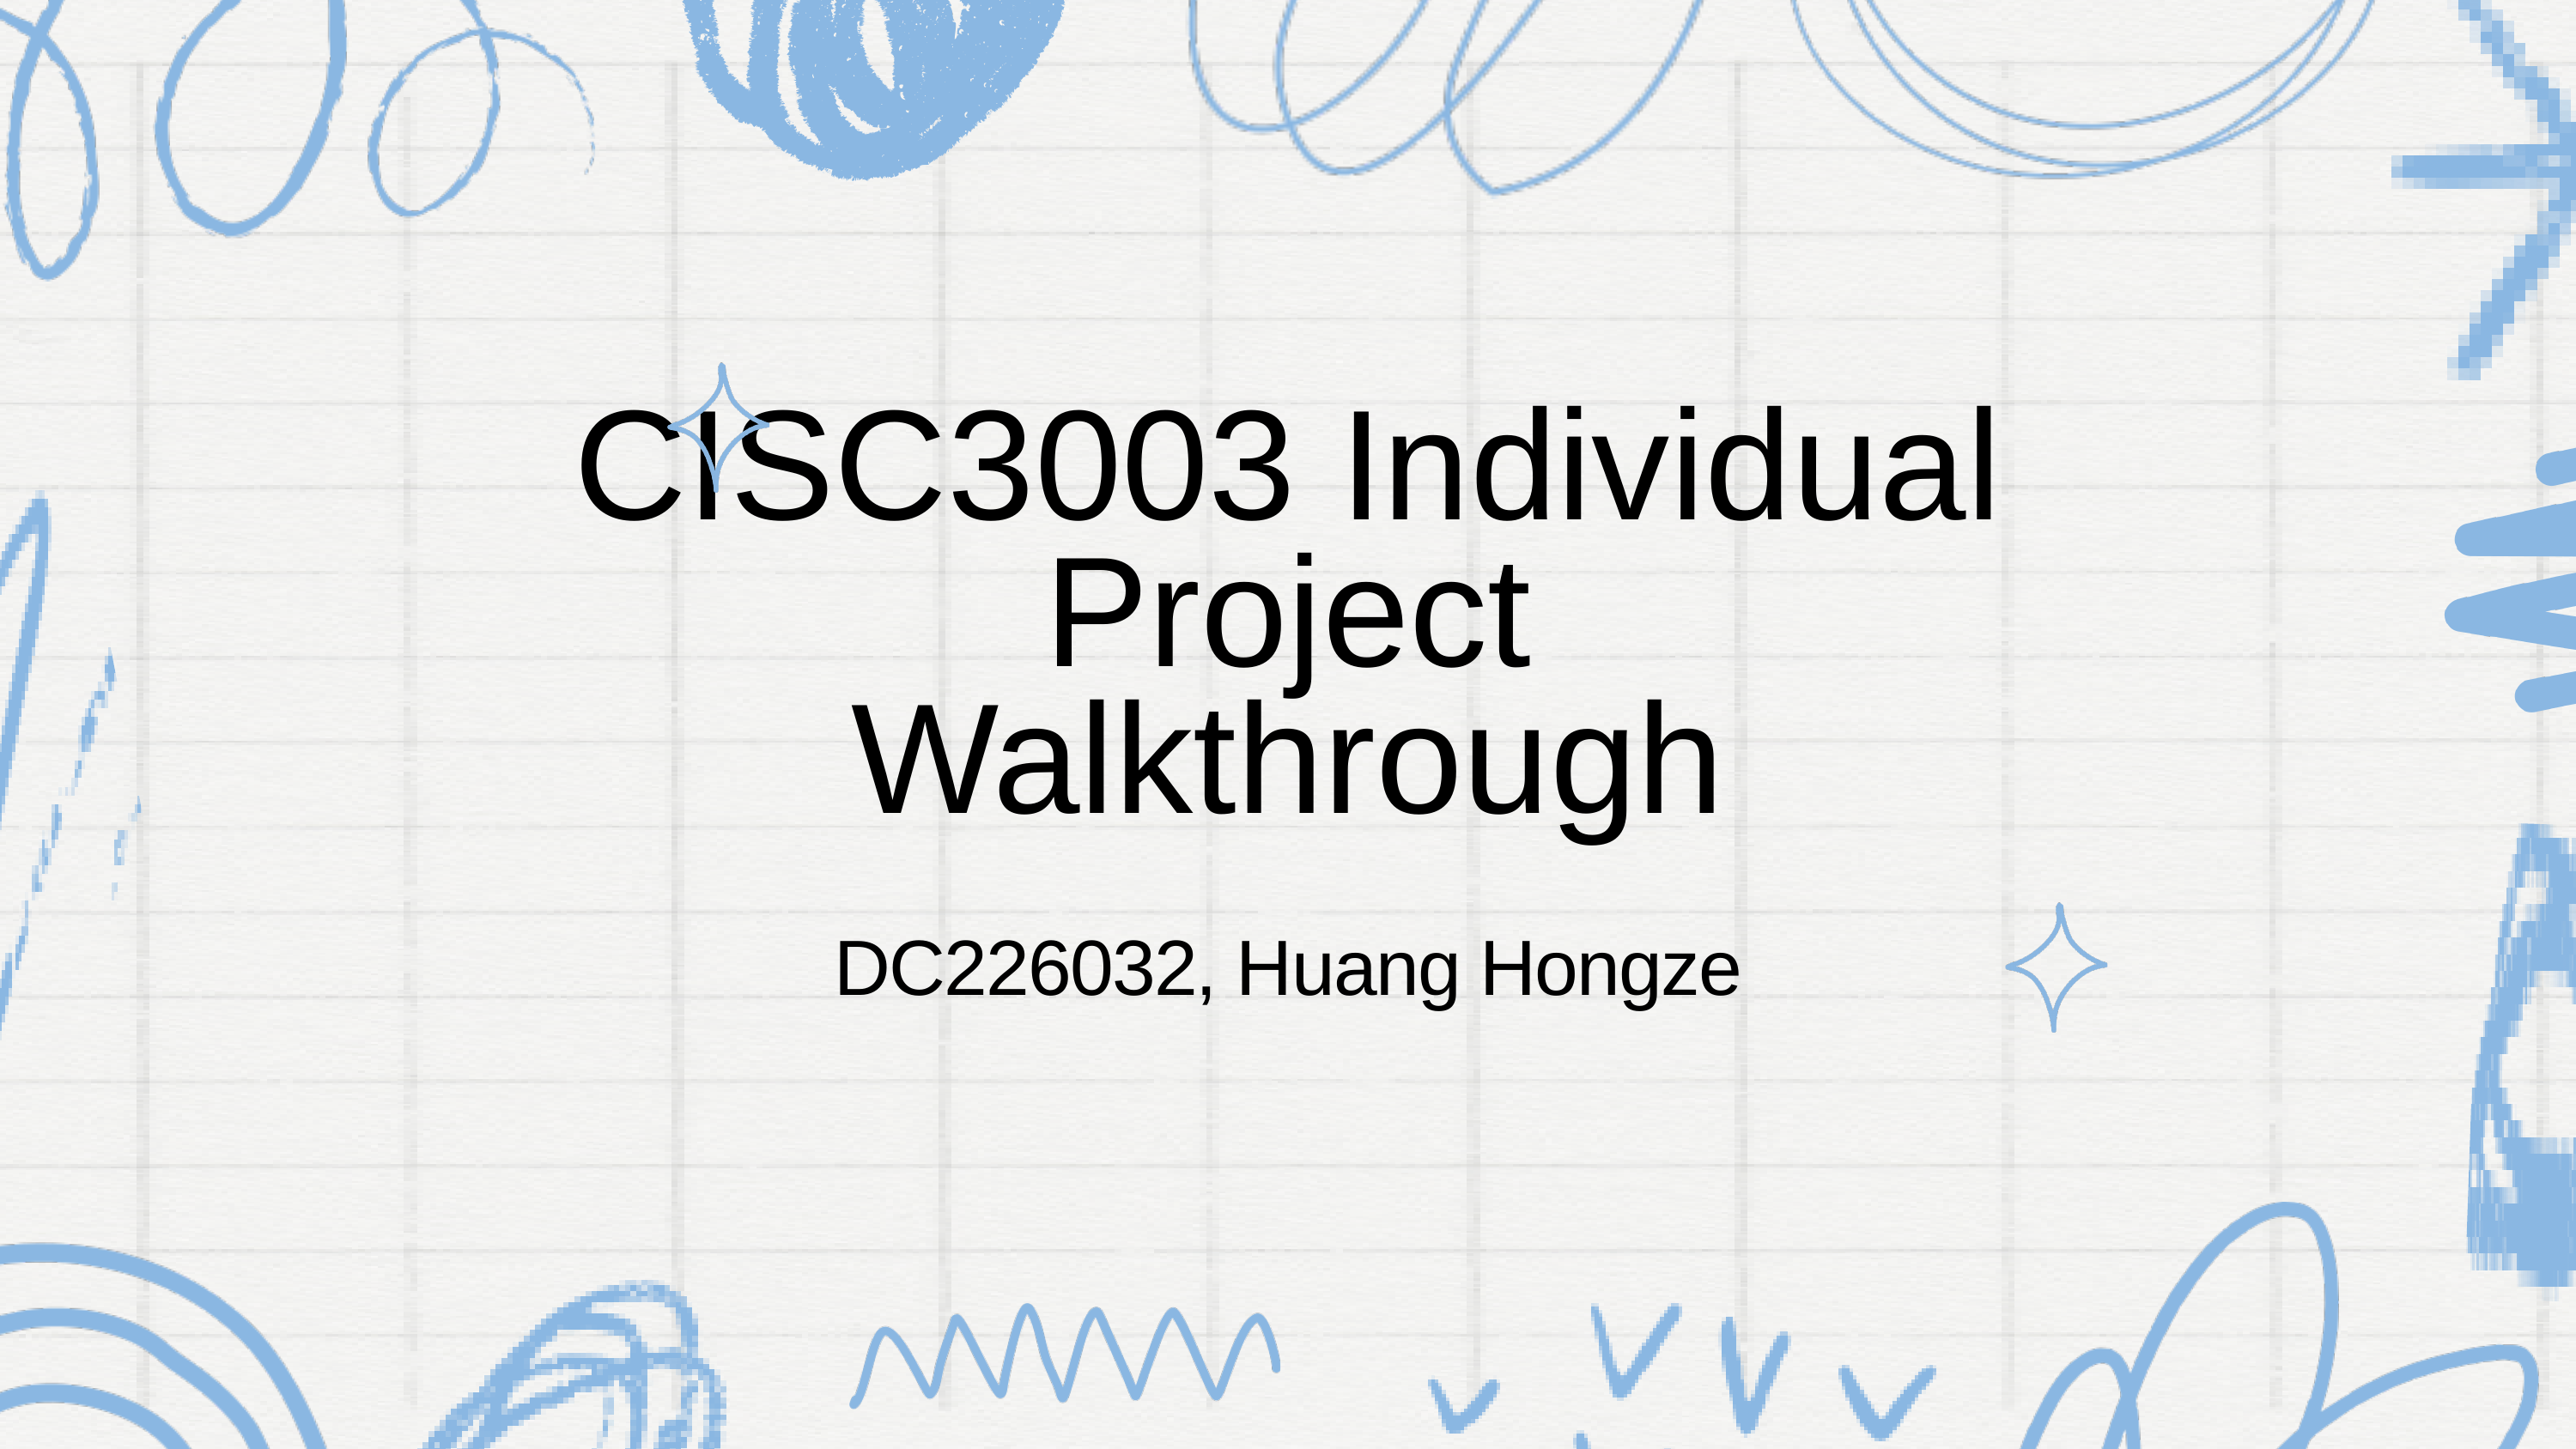

CISC3003 Individual Project
Walkthrough

DC226032, Huang Hongze